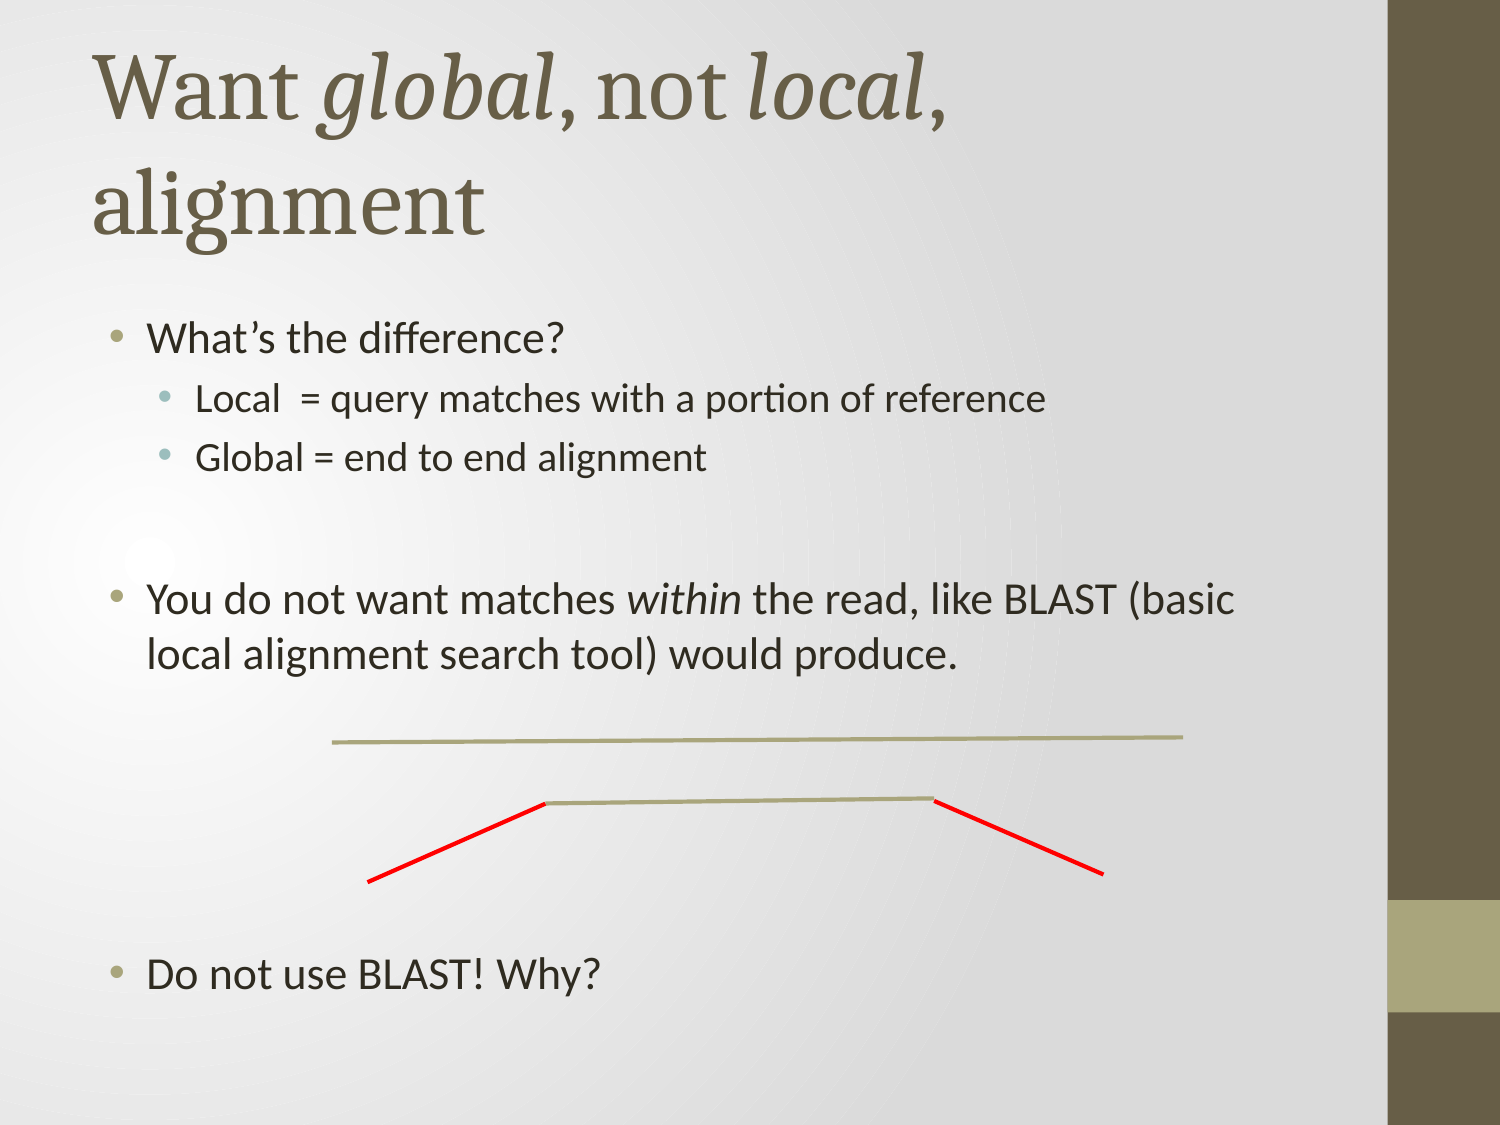

# Want global, not local, alignment
What’s the difference?
Local  = query matches with a portion of reference
Global = end to end alignment

You do not want matches within the read, like BLAST (basic local alignment search tool) would produce.

Do not use BLAST! Why?